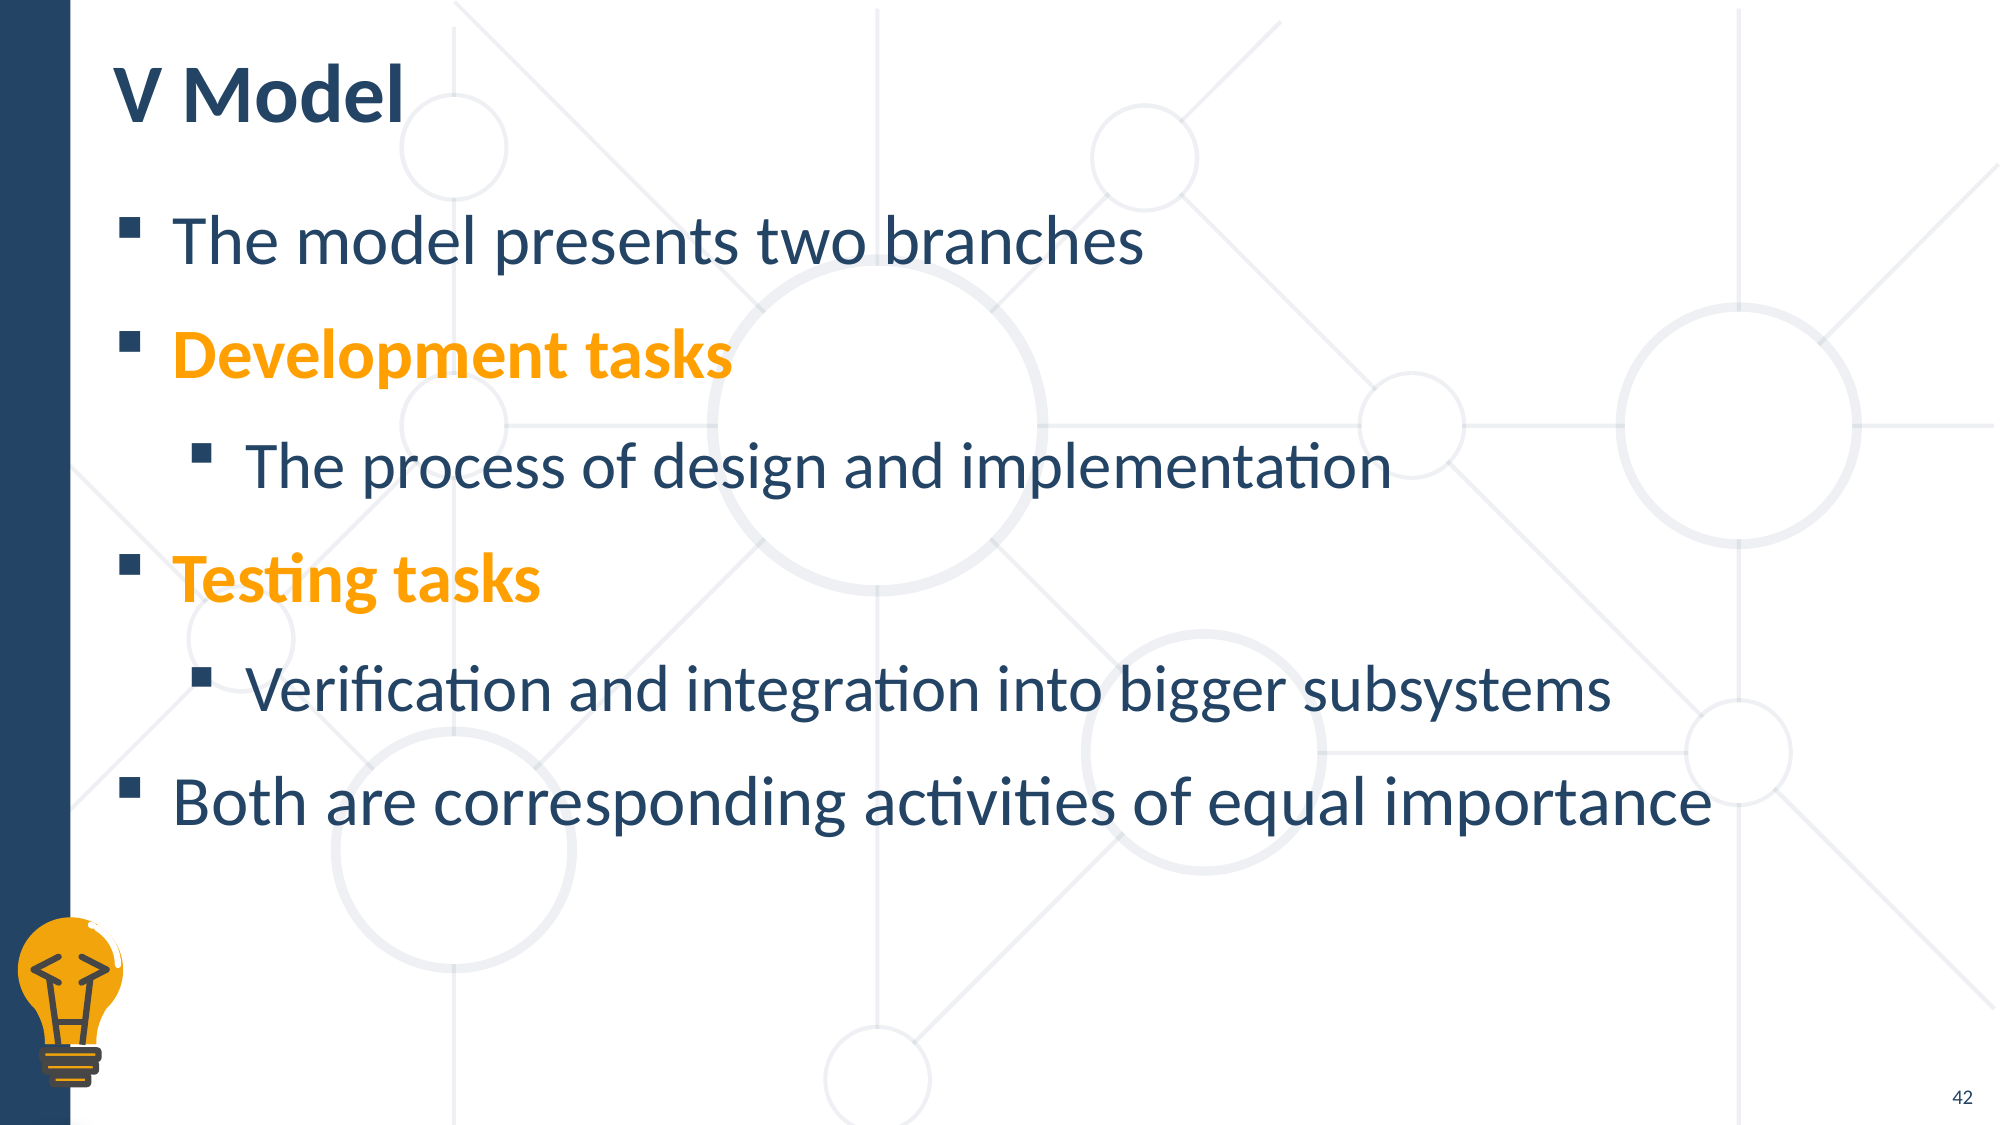

# V Model
The model presents two branches
Development tasks
The process of design and implementation
Testing tasks
Verification and integration into bigger subsystems
Both are corresponding activities of equal importance
42